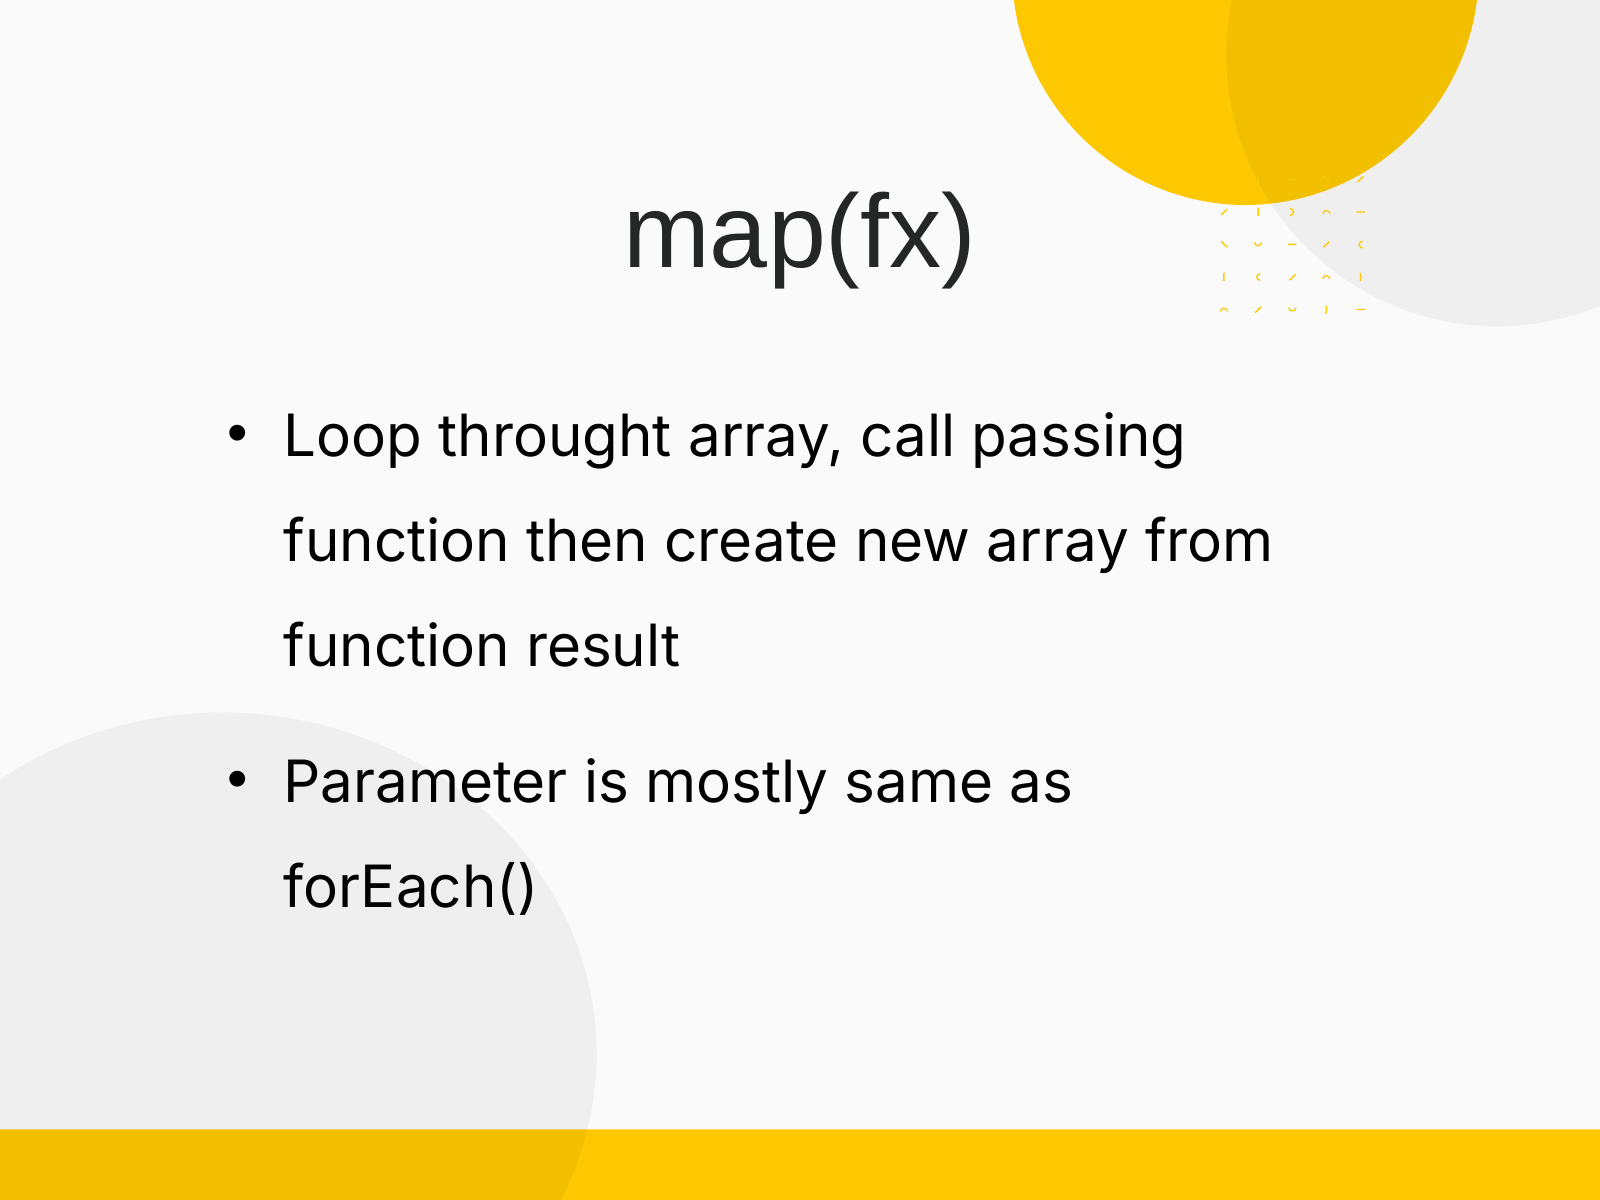

map(fx)
Loop throught array, call passing function then create new array from function result
Parameter is mostly same as forEach()